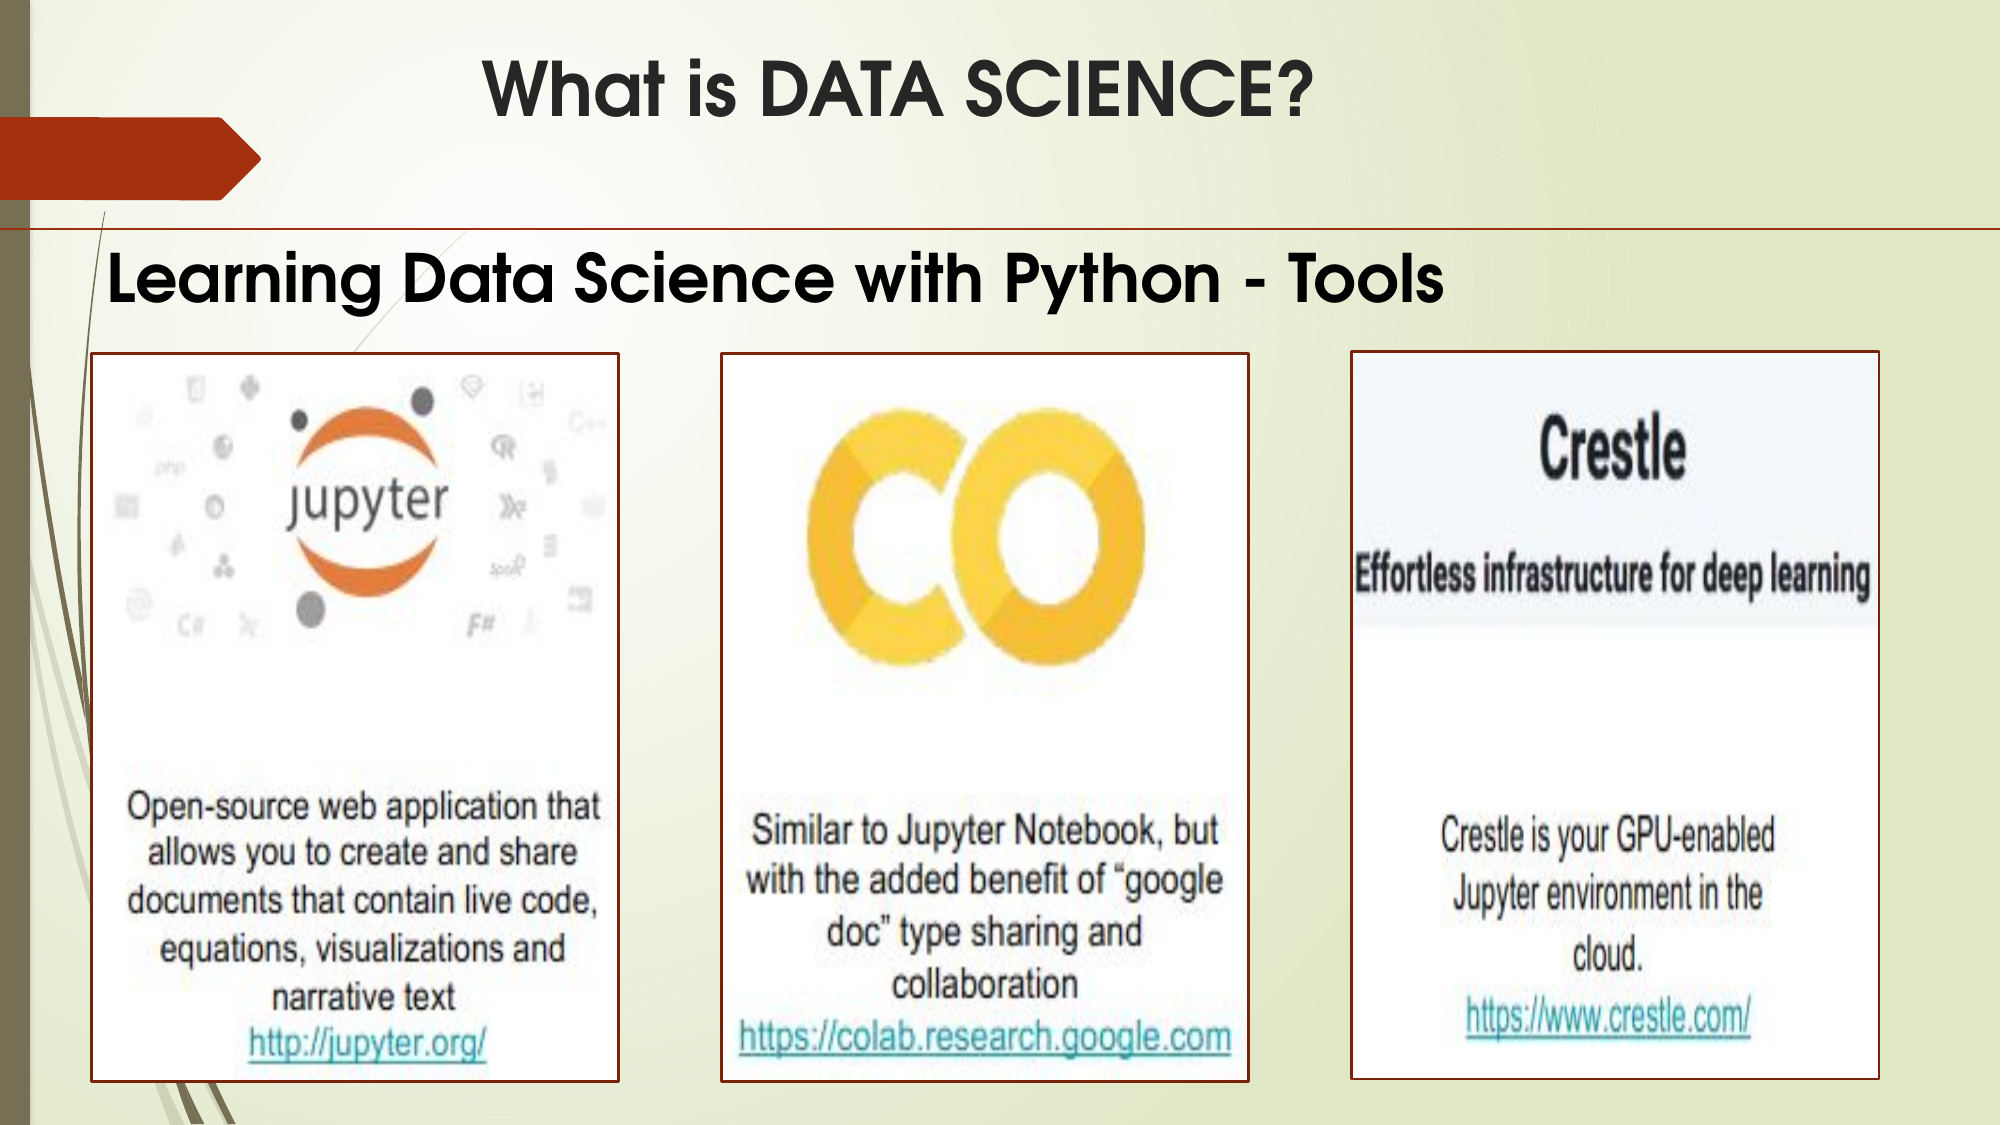

# What is DATA SCIENCE?
Learning Data Science with Python - Tools